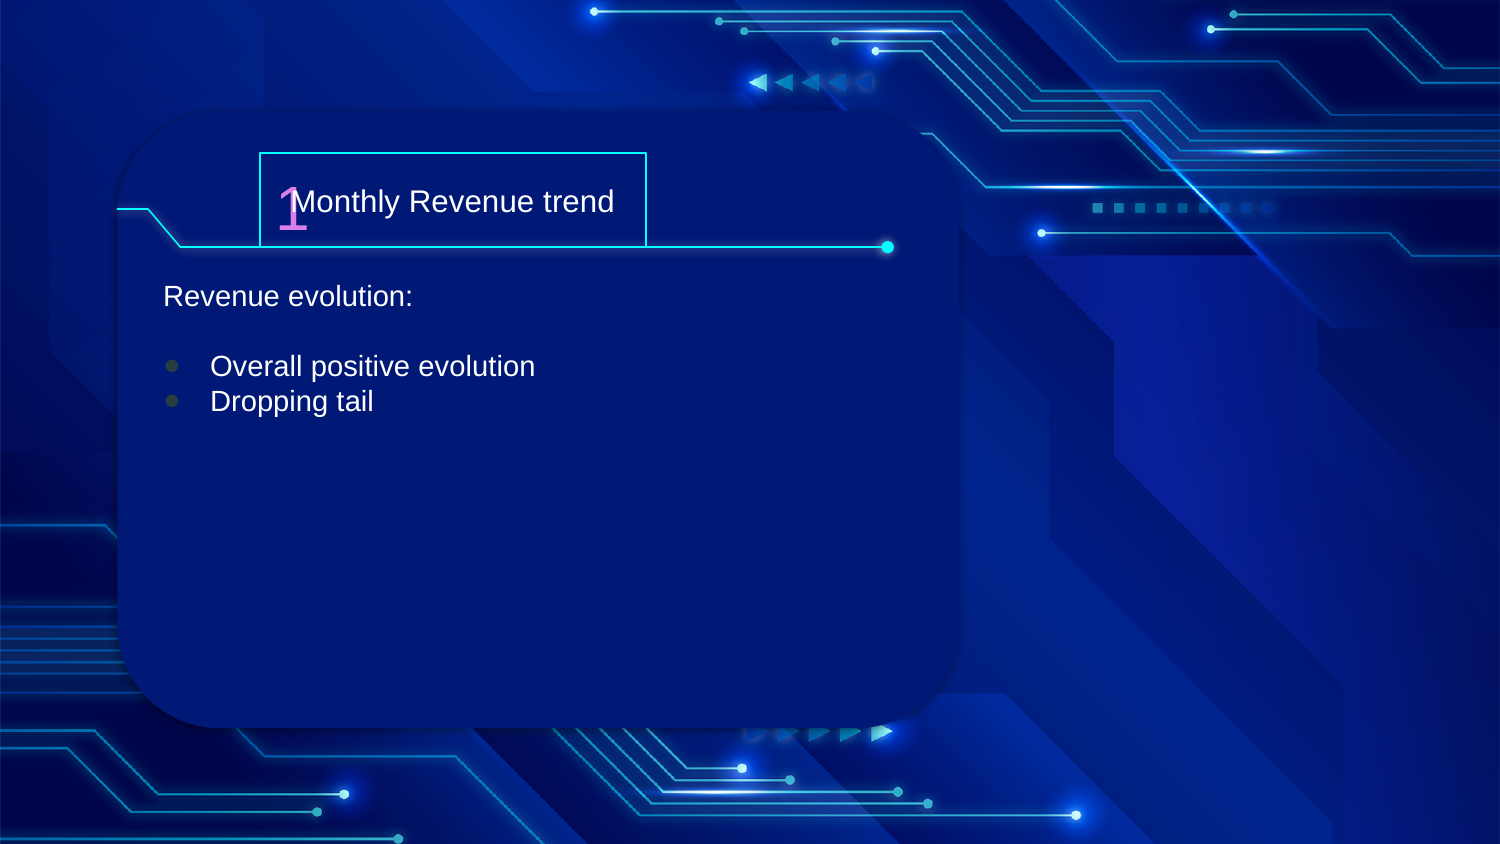

1
Monthly Revenue trend
Revenue evolution:

Overall positive evolution
Dropping tail